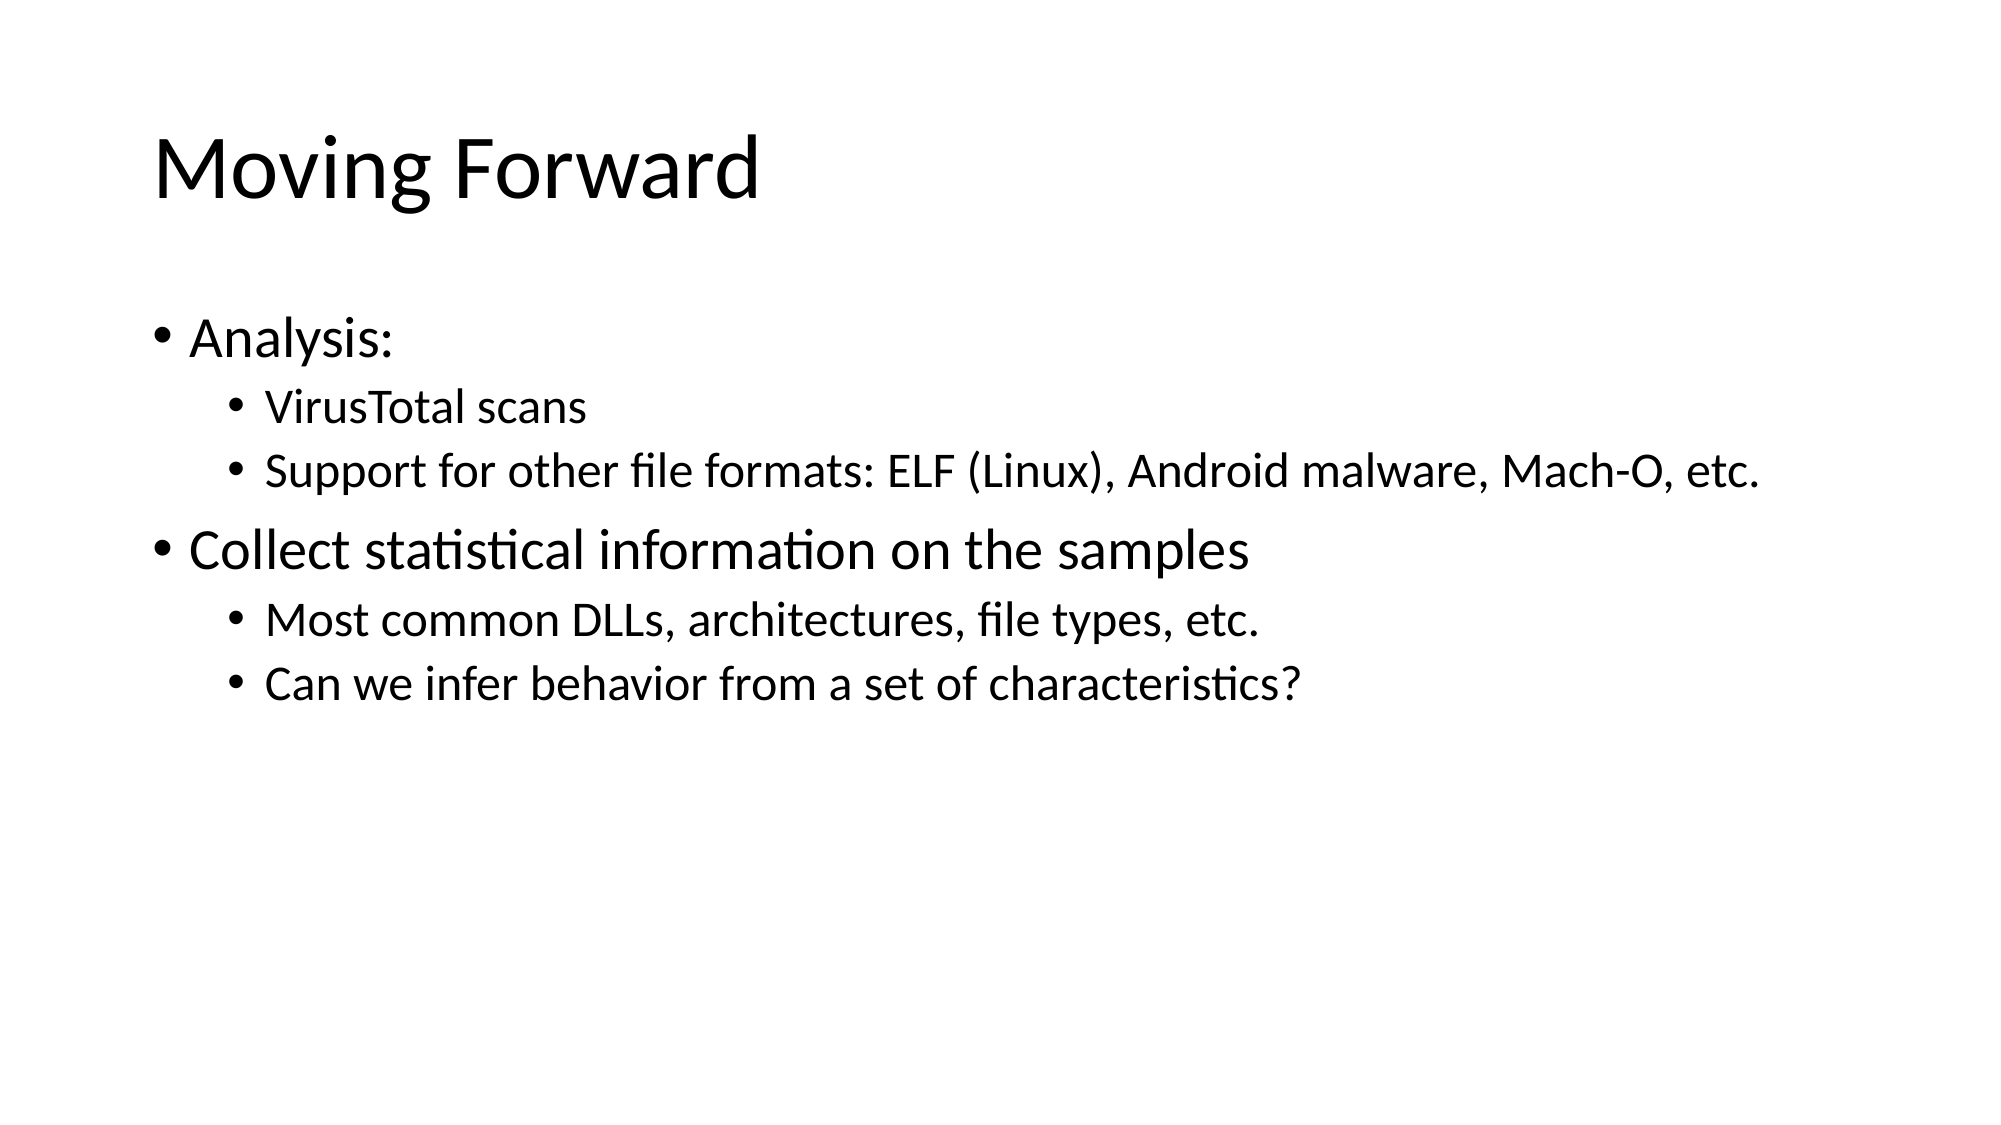

# Moving Forward
Analysis:
VirusTotal scans
Support for other file formats: ELF (Linux), Android malware, Mach-O, etc.
Collect statistical information on the samples
Most common DLLs, architectures, file types, etc.
Can we infer behavior from a set of characteristics?